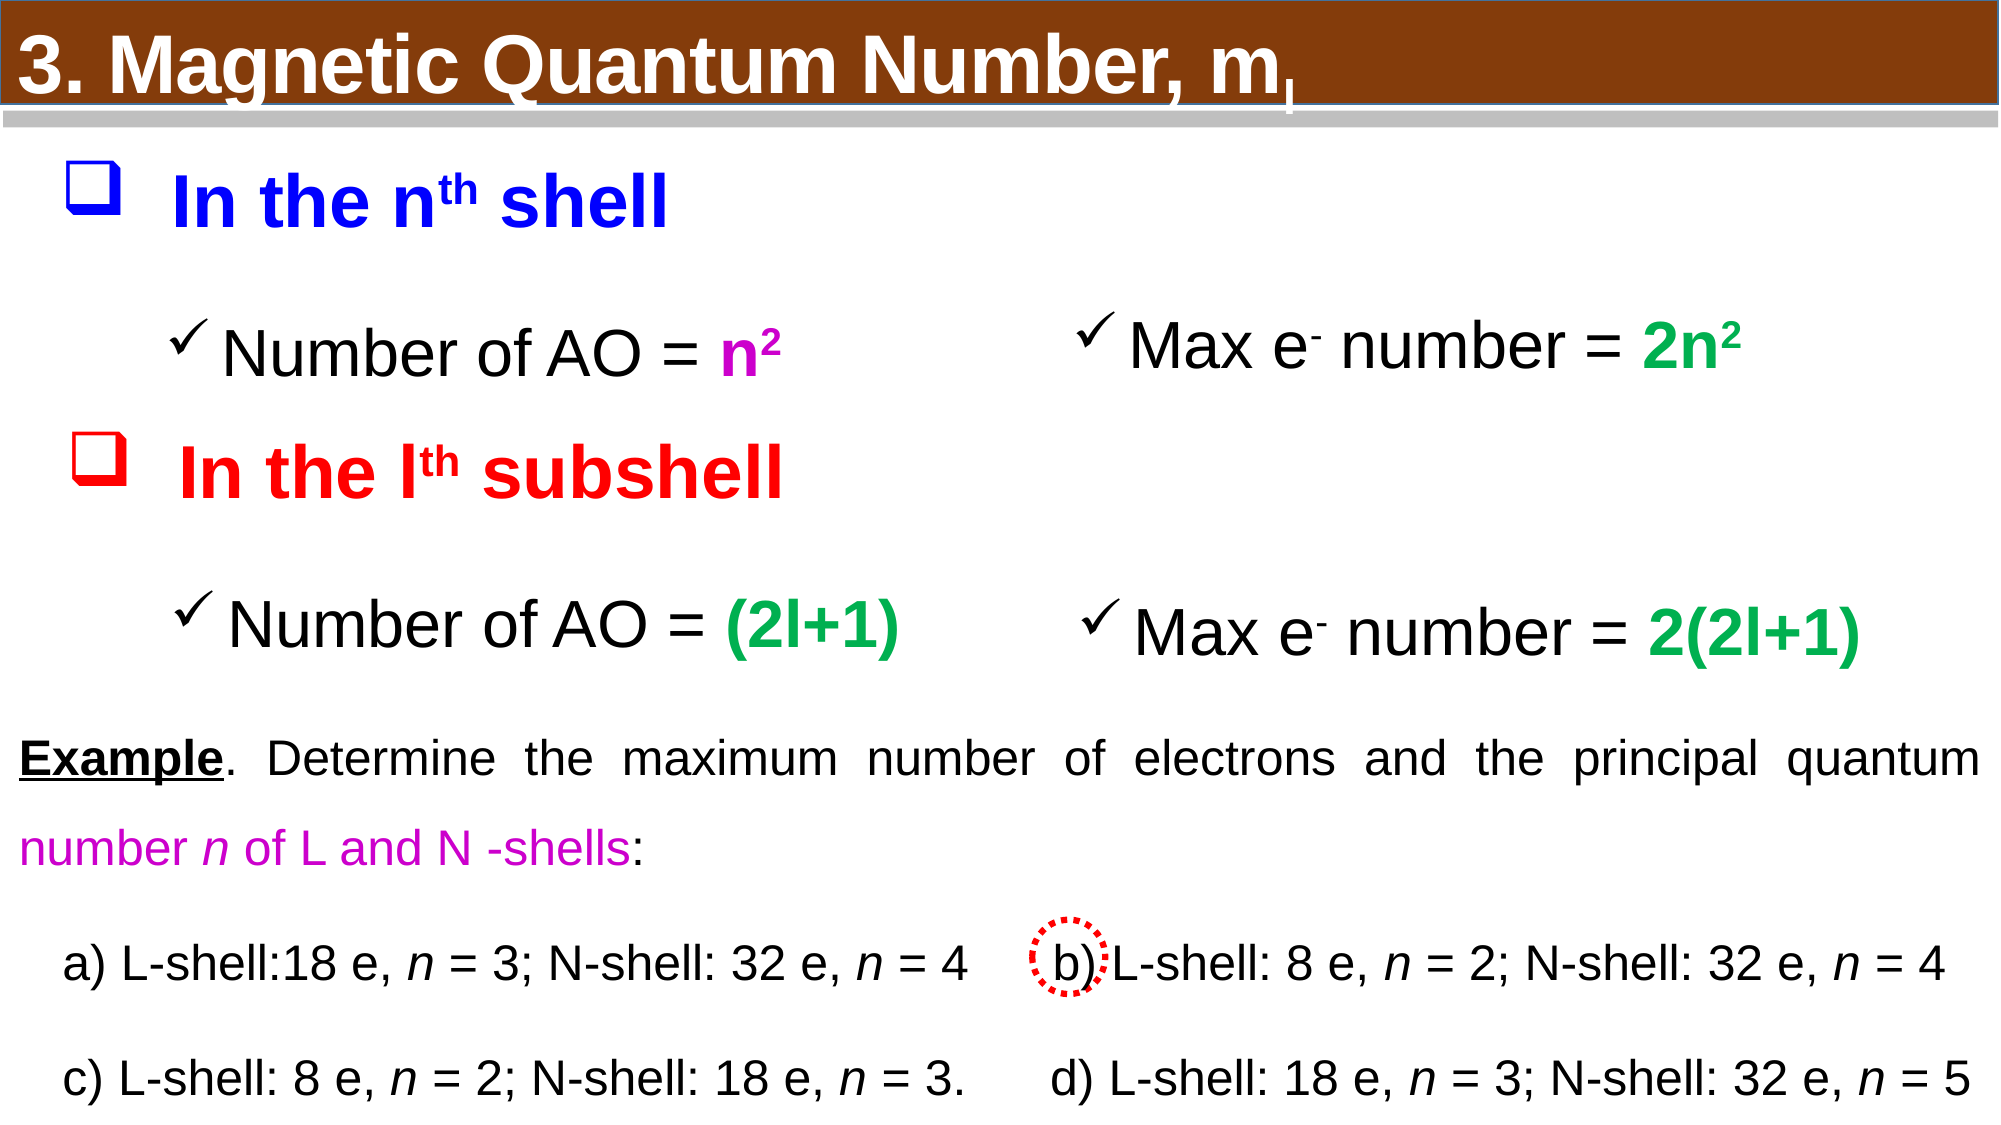

3. Magnetic Quantum Number, ml

In the nth shell
Number of AO = n2
Max e- number = 2n2
In the lth subshell
Number of AO = (2l+1)
Max e- number = 2(2l+1)
Example. Determine the maximum number of electrons and the principal quantum number n of L and N -shells:
a) L-shell:18 e, n = 3; N-shell: 32 e, n = 4      b) L-shell: 8 e, n = 2; N-shell: 32 e, n = 4
c) L-shell: 8 e, n = 2; N-shell: 18 e, n = 3.      d) L-shell: 18 e, n = 3; N-shell: 32 e, n = 5